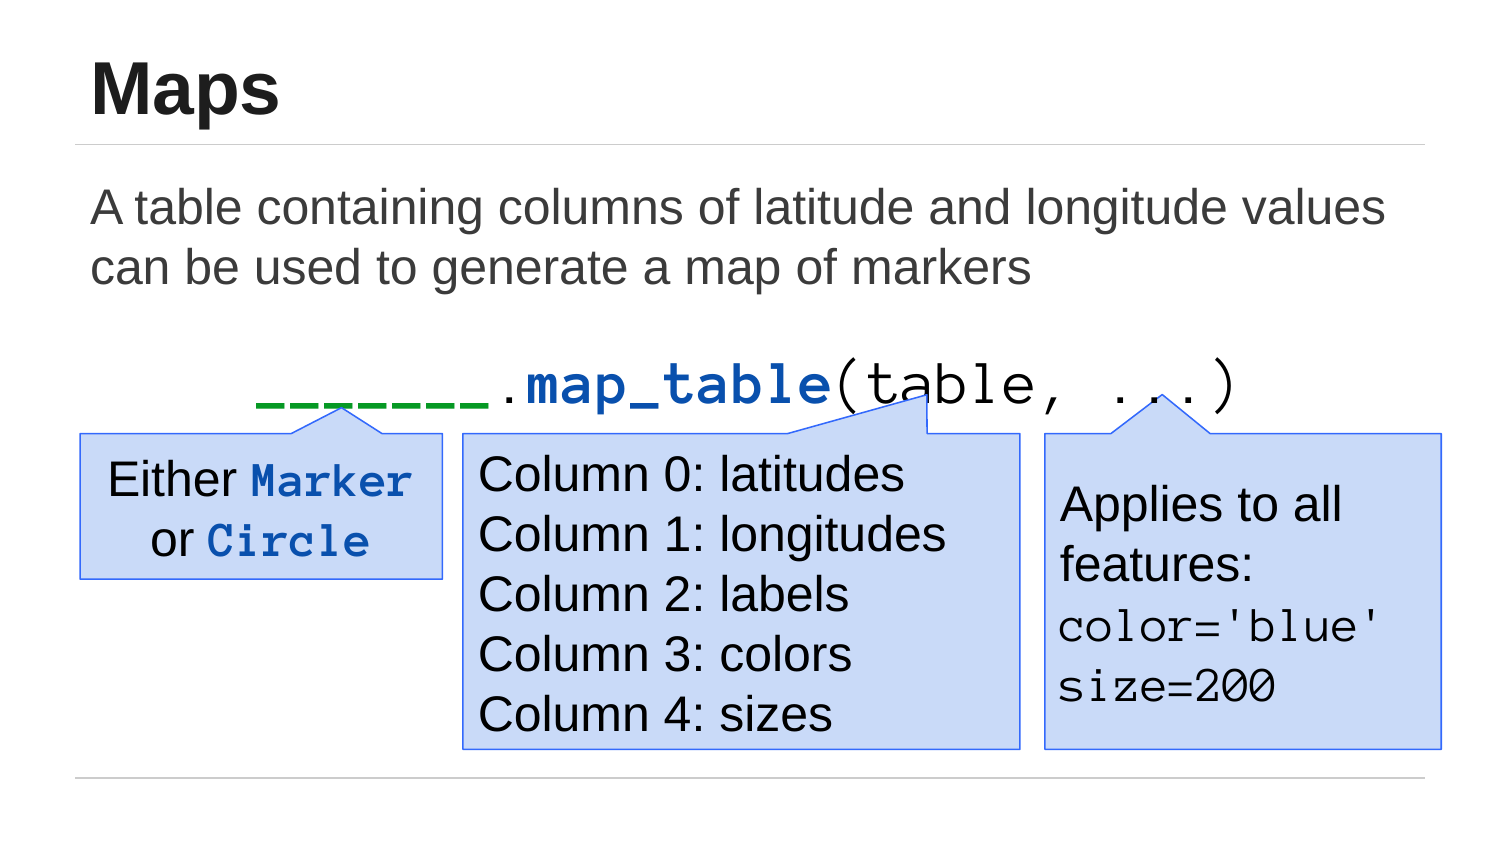

# Maps
A table containing columns of latitude and longitude values can be used to generate a map of markers
_______.map_table(table, ...)
Either Marker or Circle
Column 0: latitudes
Column 1: longitudes
Column 2: labels
Column 3: colors
Column 4: sizes
Applies to all features:
color='blue'
size=200